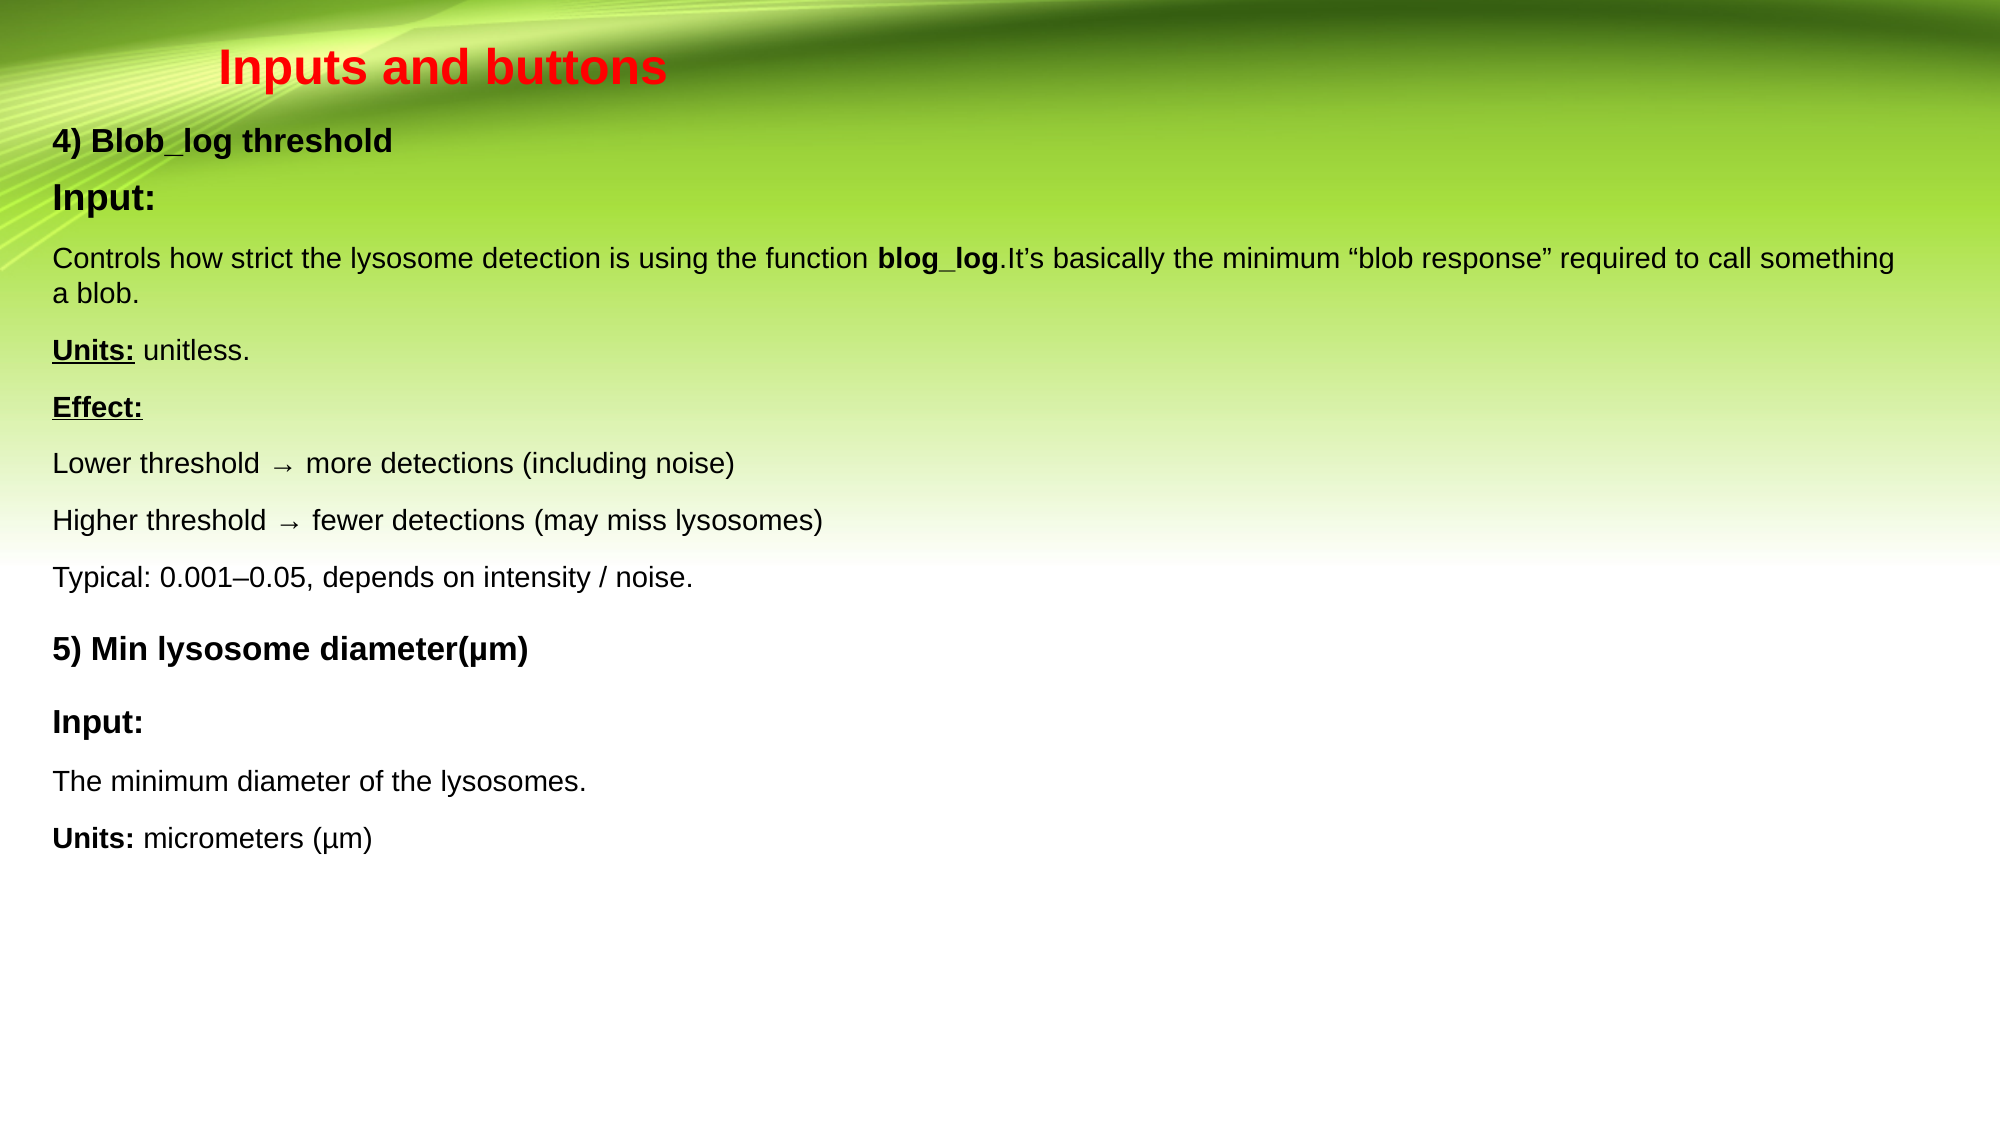

Inputs and buttons
4) Blob_log threshold
Input:
Controls how strict the lysosome detection is using the function blog_log.It’s basically the minimum “blob response” required to call something a blob.
Units: unitless.
Effect:
Lower threshold → more detections (including noise)
Higher threshold → fewer detections (may miss lysosomes)
Typical: 0.001–0.05, depends on intensity / noise.
5) Min lysosome diameter(µm)
Input:
The minimum diameter of the lysosomes.
Units: micrometers (µm)